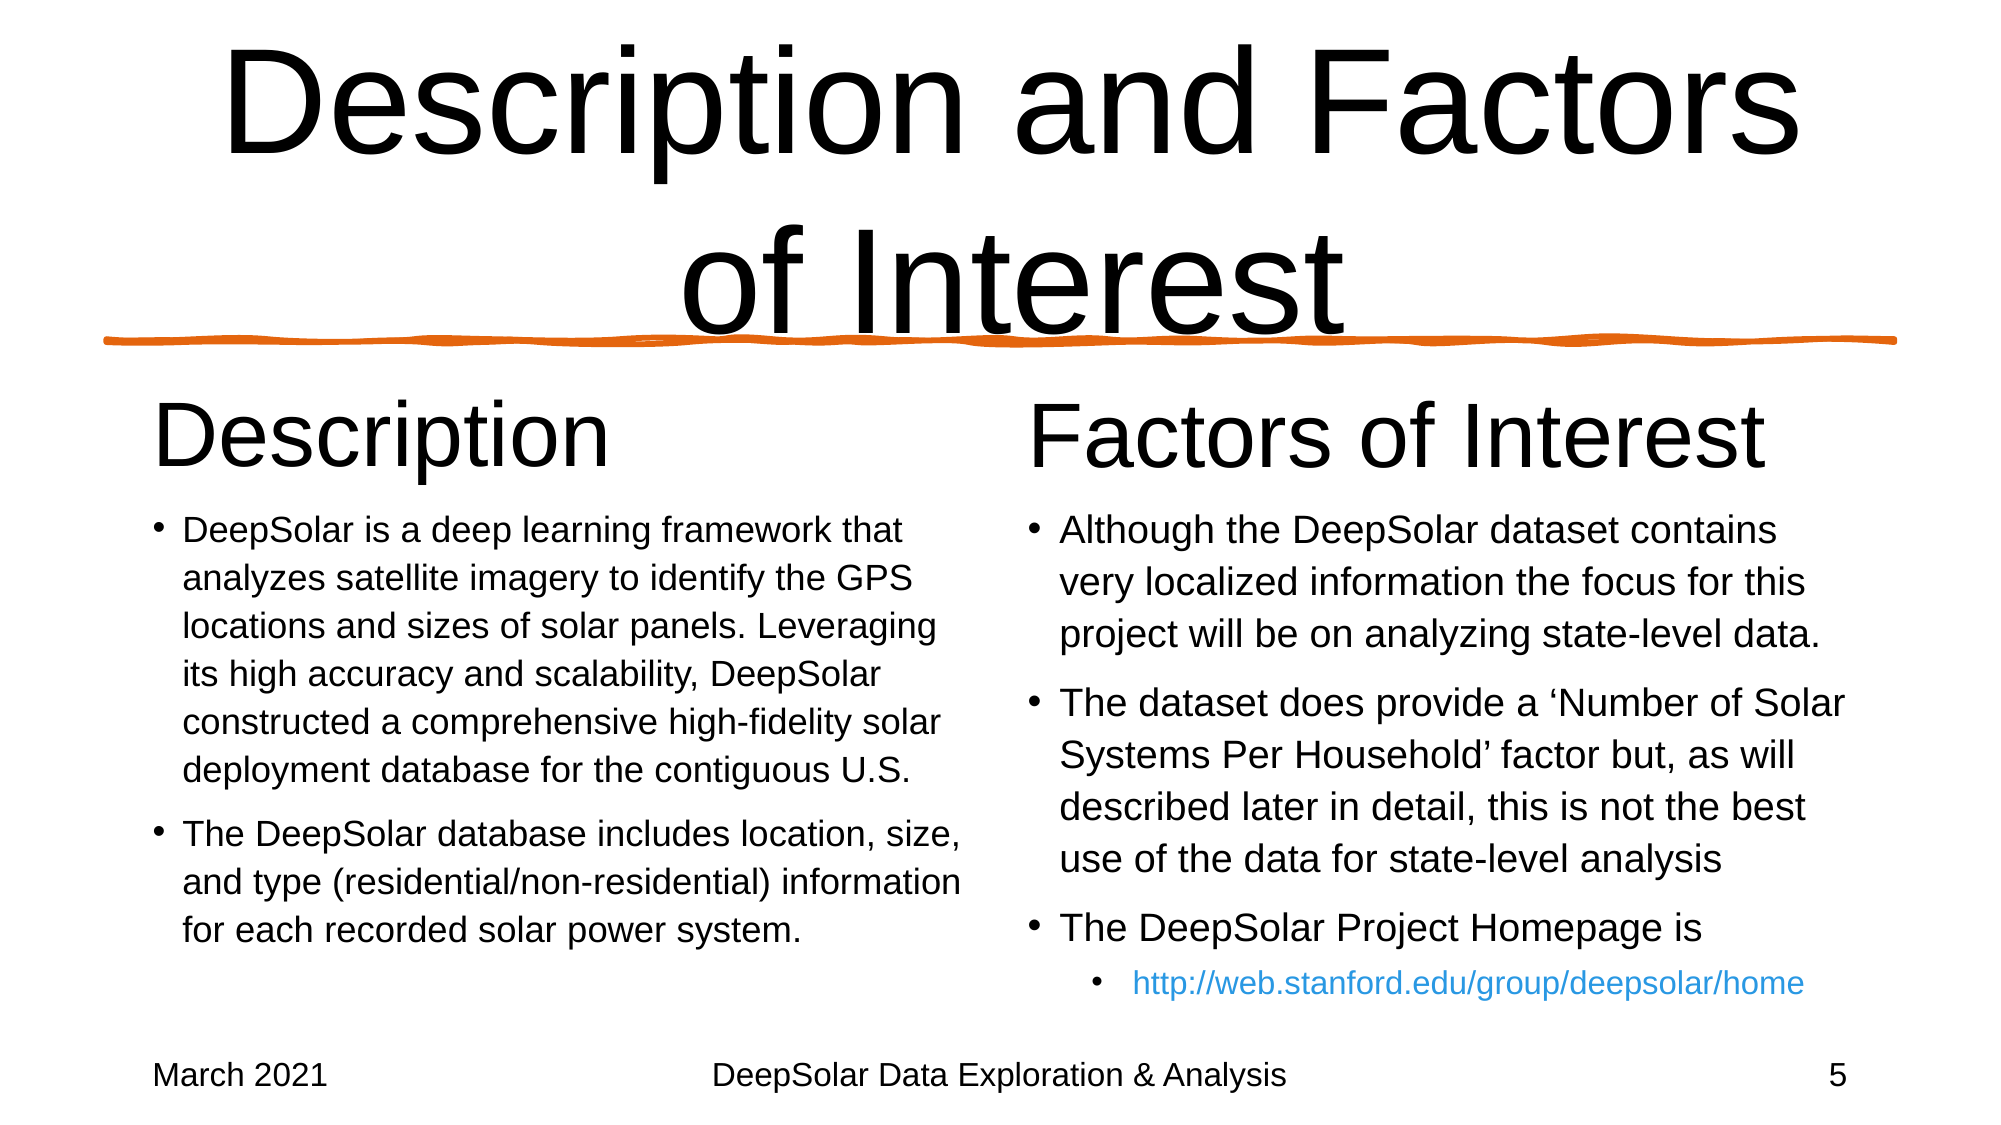

# Description and Factors of Interest
Description
Factors of Interest
Although the DeepSolar dataset contains very localized information the focus for this project will be on analyzing state-level data.
The dataset does provide a ‘Number of Solar Systems Per Household’ factor but, as will described later in detail, this is not the best use of the data for state-level analysis
The DeepSolar Project Homepage is
 http://web.stanford.edu/group/deepsolar/home

DeepSolar is a deep learning framework that analyzes satellite imagery to identify the GPS locations and sizes of solar panels. Leveraging its high accuracy and scalability, DeepSolar constructed a comprehensive high-fidelity solar deployment database for the contiguous U.S.
The DeepSolar database includes location, size, and type (residential/non-residential) information for each recorded solar power system.

March 2021
DeepSolar Data Exploration & Analysis
5